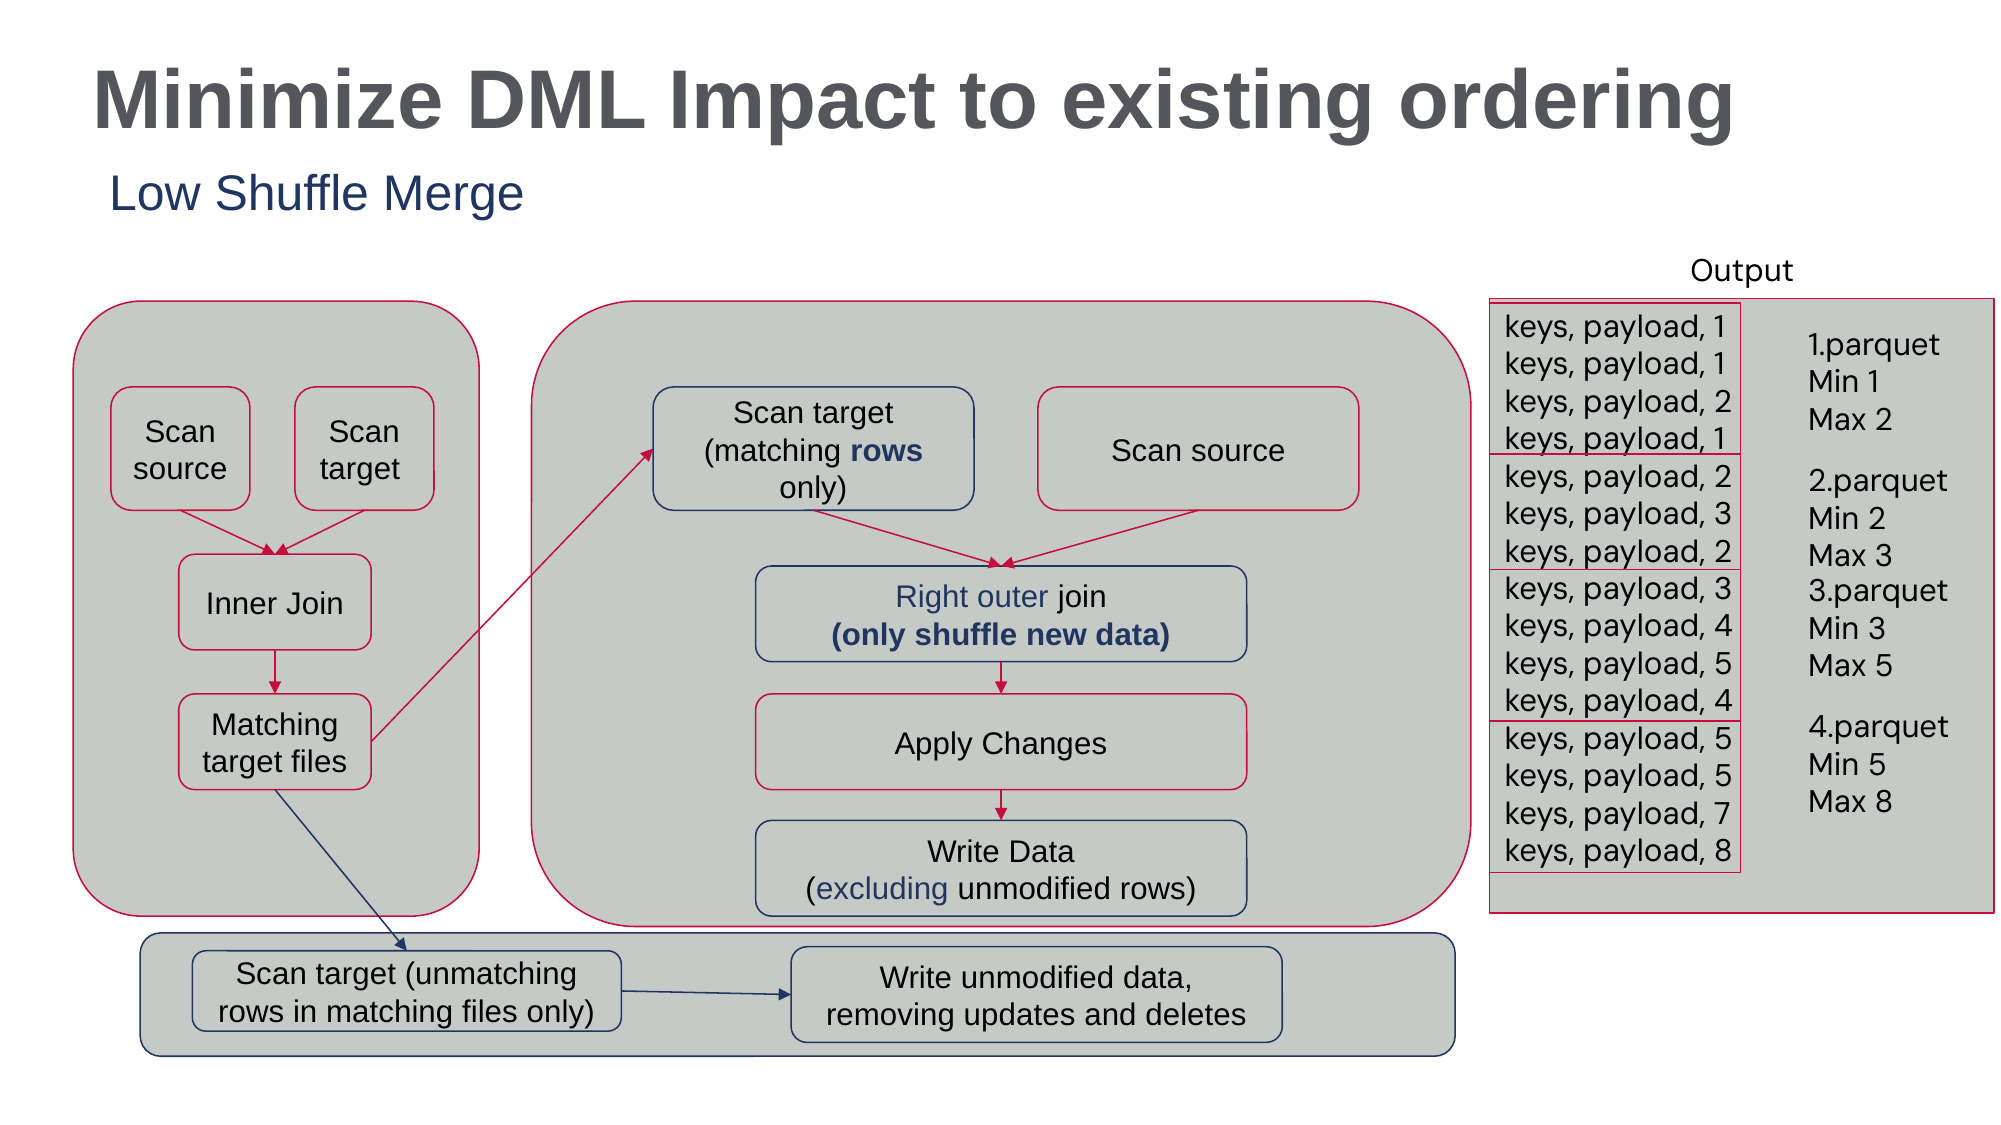

# Minimize DML Impact to existing ordering
Low Shuffle Merge
Output

keys, payload, 1
keys, payload, 1
keys, payload, 2
keys, payload, 1
keys, payload, 2
keys, payload, 3
keys, payload, 2
keys, payload, 3
keys, payload, 4
keys, payload, 5
keys, payload, 4
keys, payload, 5
keys, payload, 5
keys, payload, 7
keys, payload, 8

1.parquet
Min 1
Max 2
Scan source
Scan target
Scan target (matching rows only)
Scan source
2.parquet
Min 2
Max 3

Inner Join
3.parquet
Min 3
Max 5
Right outer join
(only shuffle new data)

4.parquet
Min 5
Max 8
Matching target files
Apply Changes

83
Write Data
(excluding unmodified rows)

Write unmodified data, removing updates and deletes
Scan target (unmatching rows in matching files only)